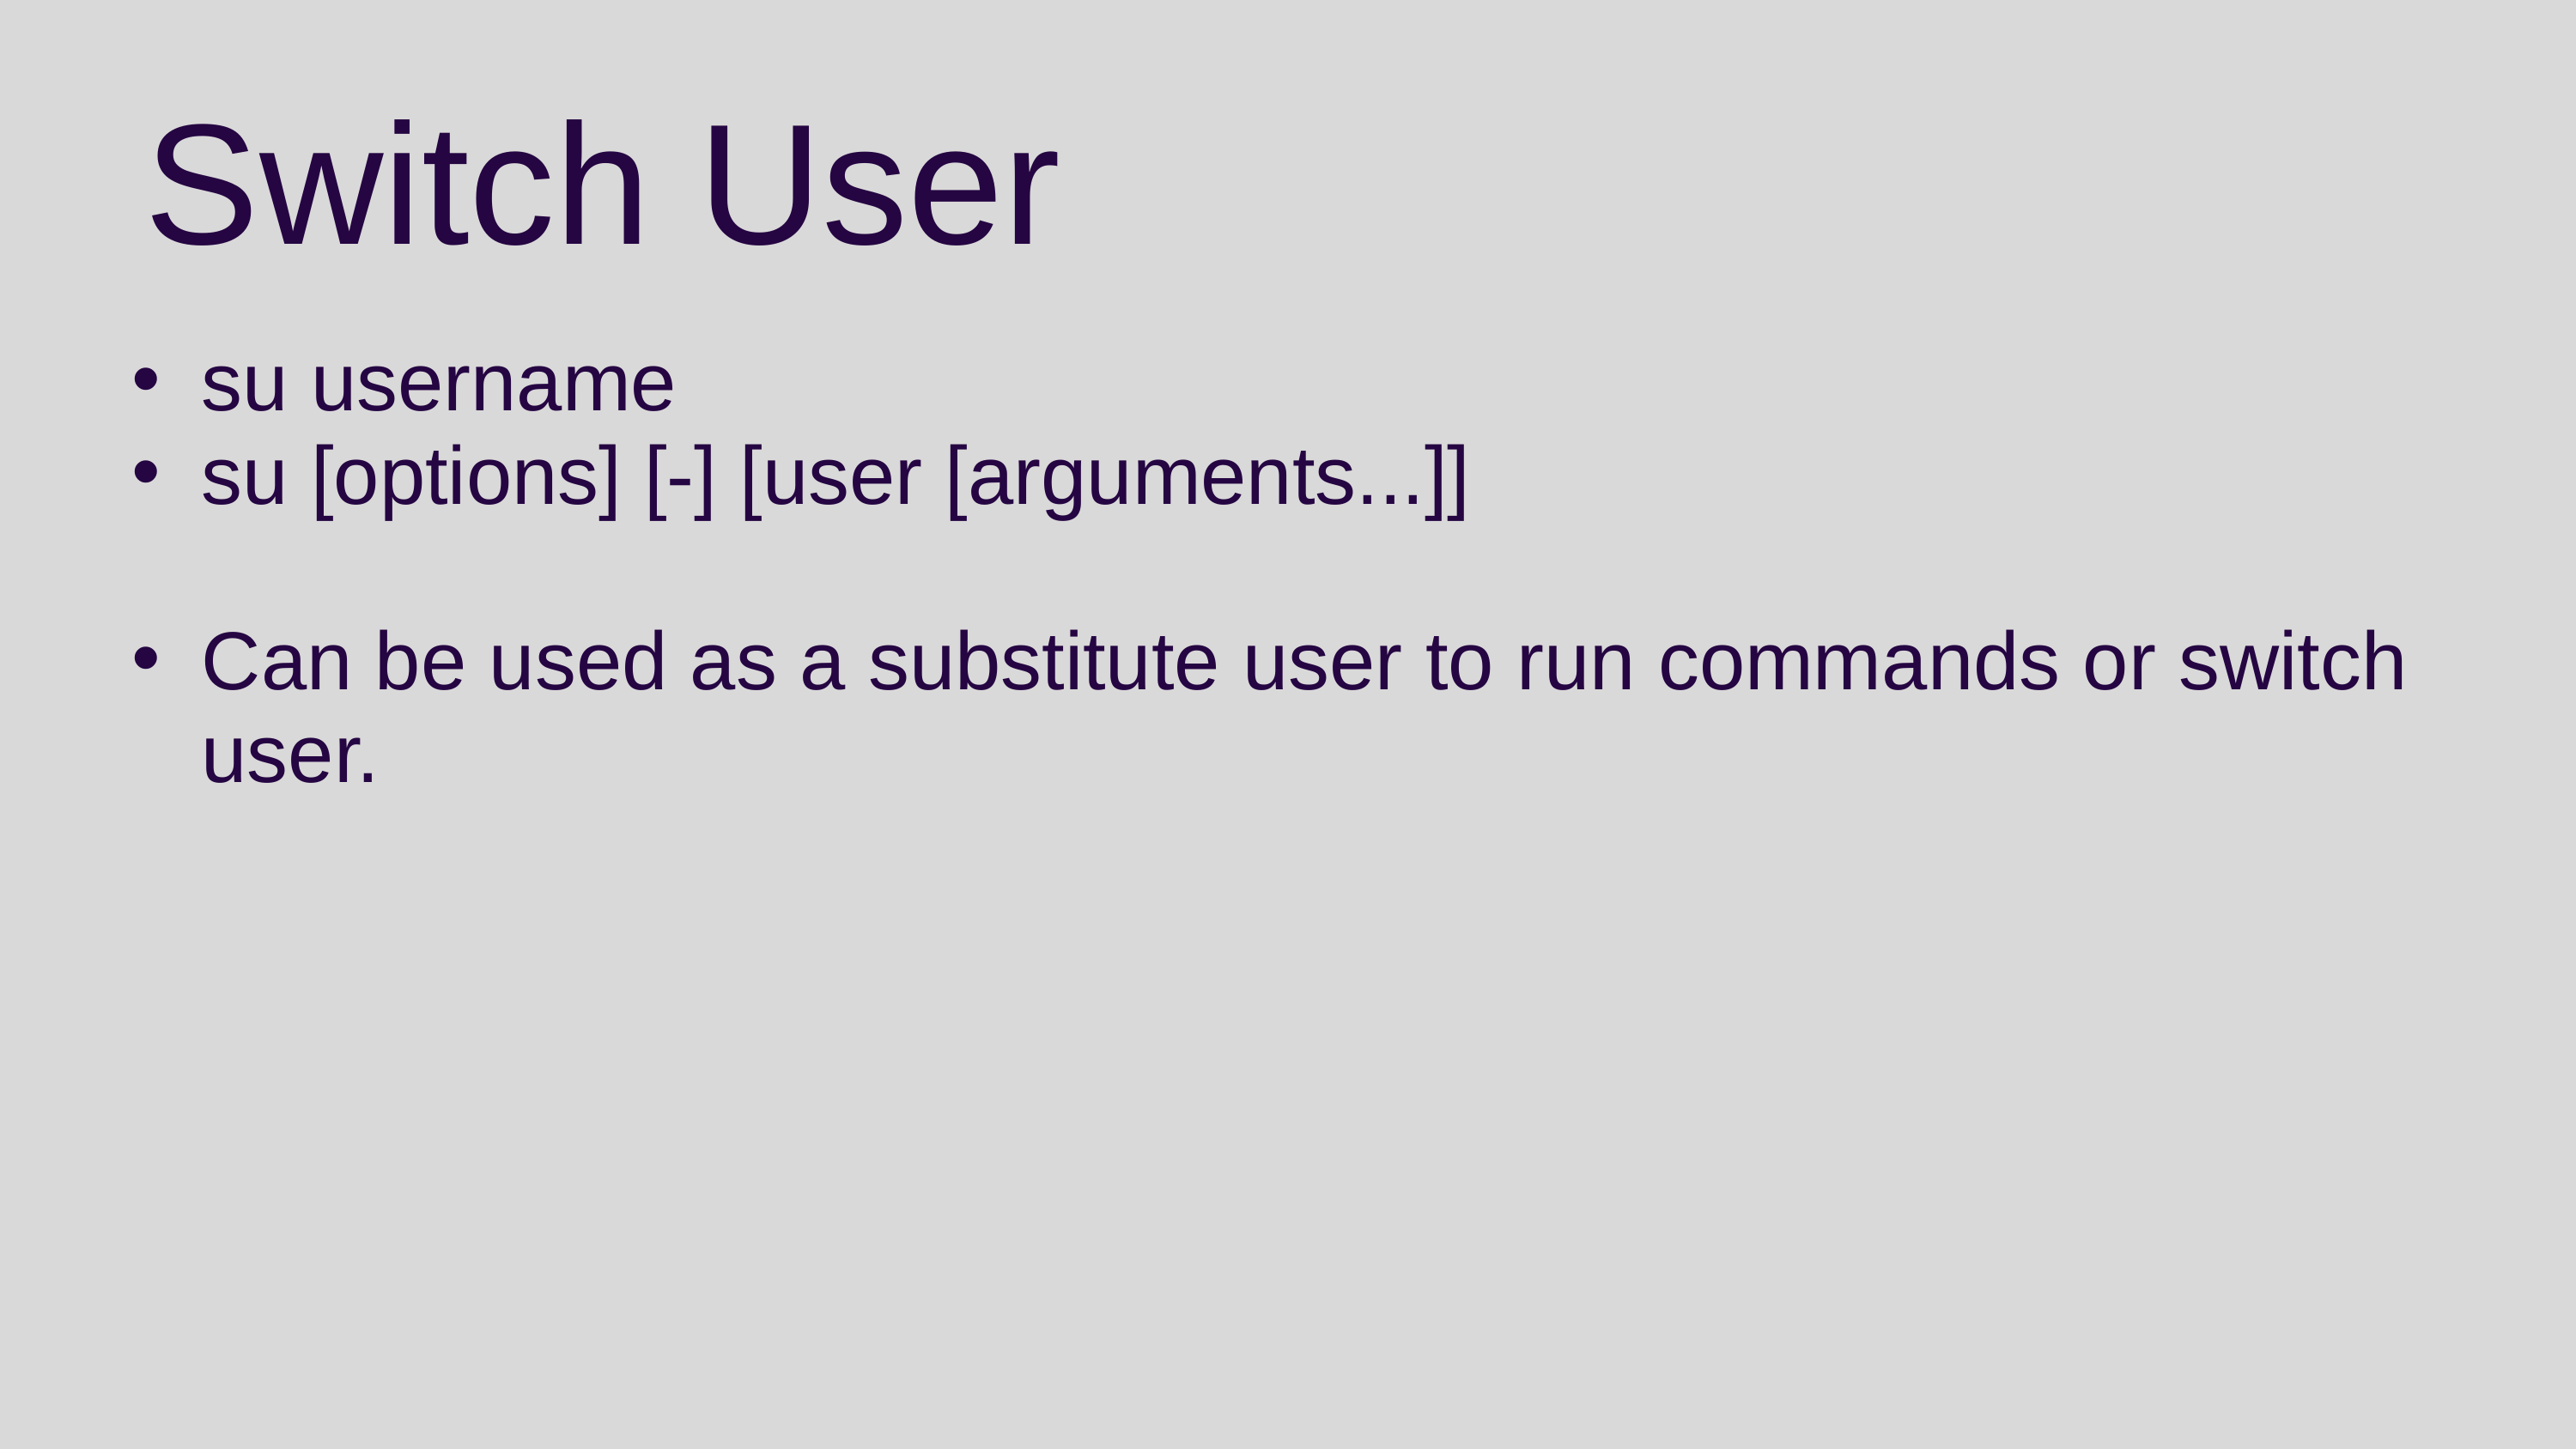

Switch User
su username
su [options] [-] [user [arguments...]]

Can be used as a substitute user to run commands or switch user.